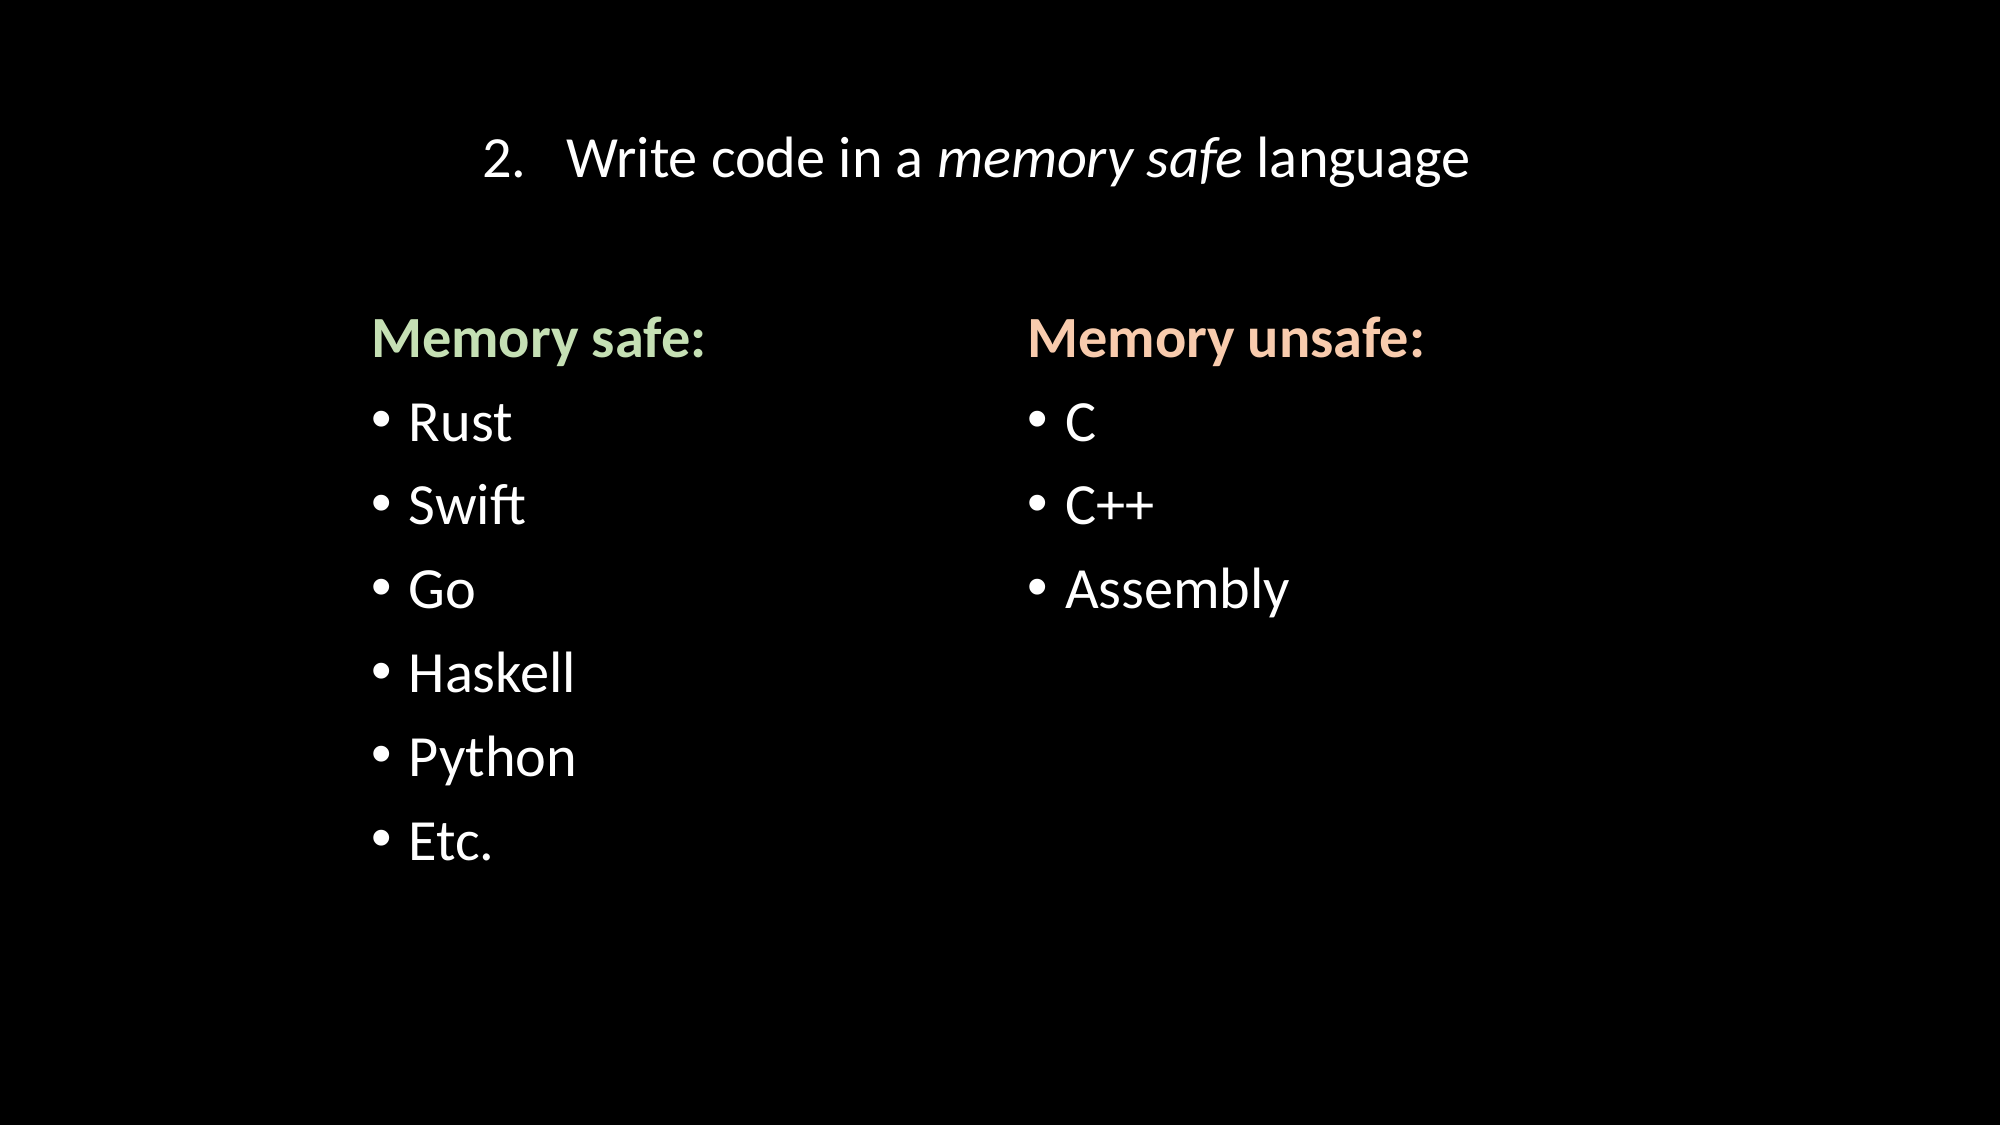

Write code in a memory safe language
Memory safe:
Rust
Swift
Go
Haskell
Python
Etc.
Memory unsafe:
C
C++
Assembly